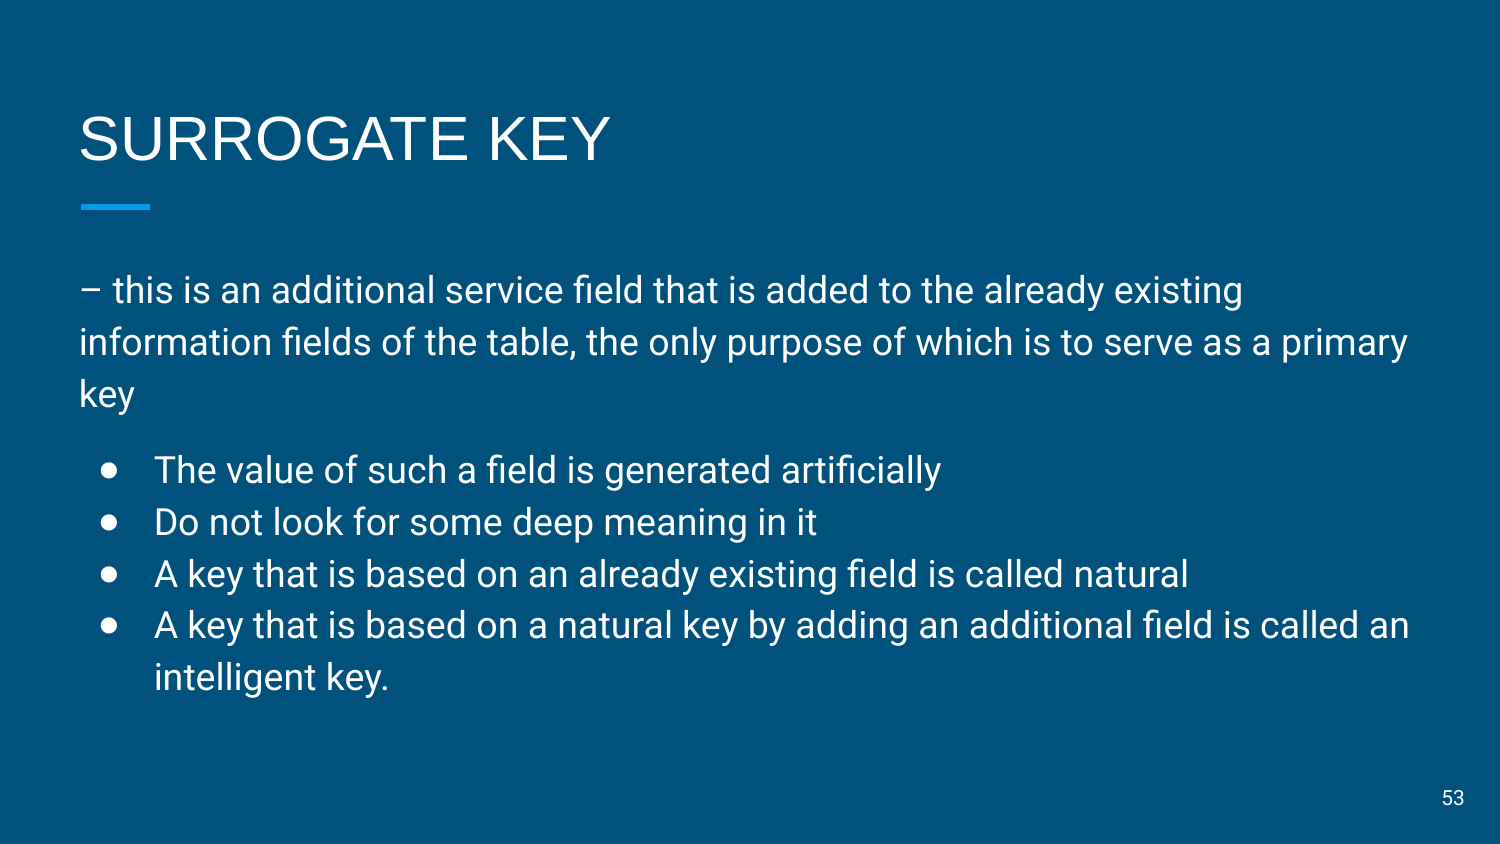

# SURROGATE KEY
– this is an additional service field that is added to the already existing information fields of the table, the only purpose of which is to serve as a primary key
The value of such a field is generated artificially
Do not look for some deep meaning in it
A key that is based on an already existing field is called natural
A key that is based on a natural key by adding an additional field is called an intelligent key.

53